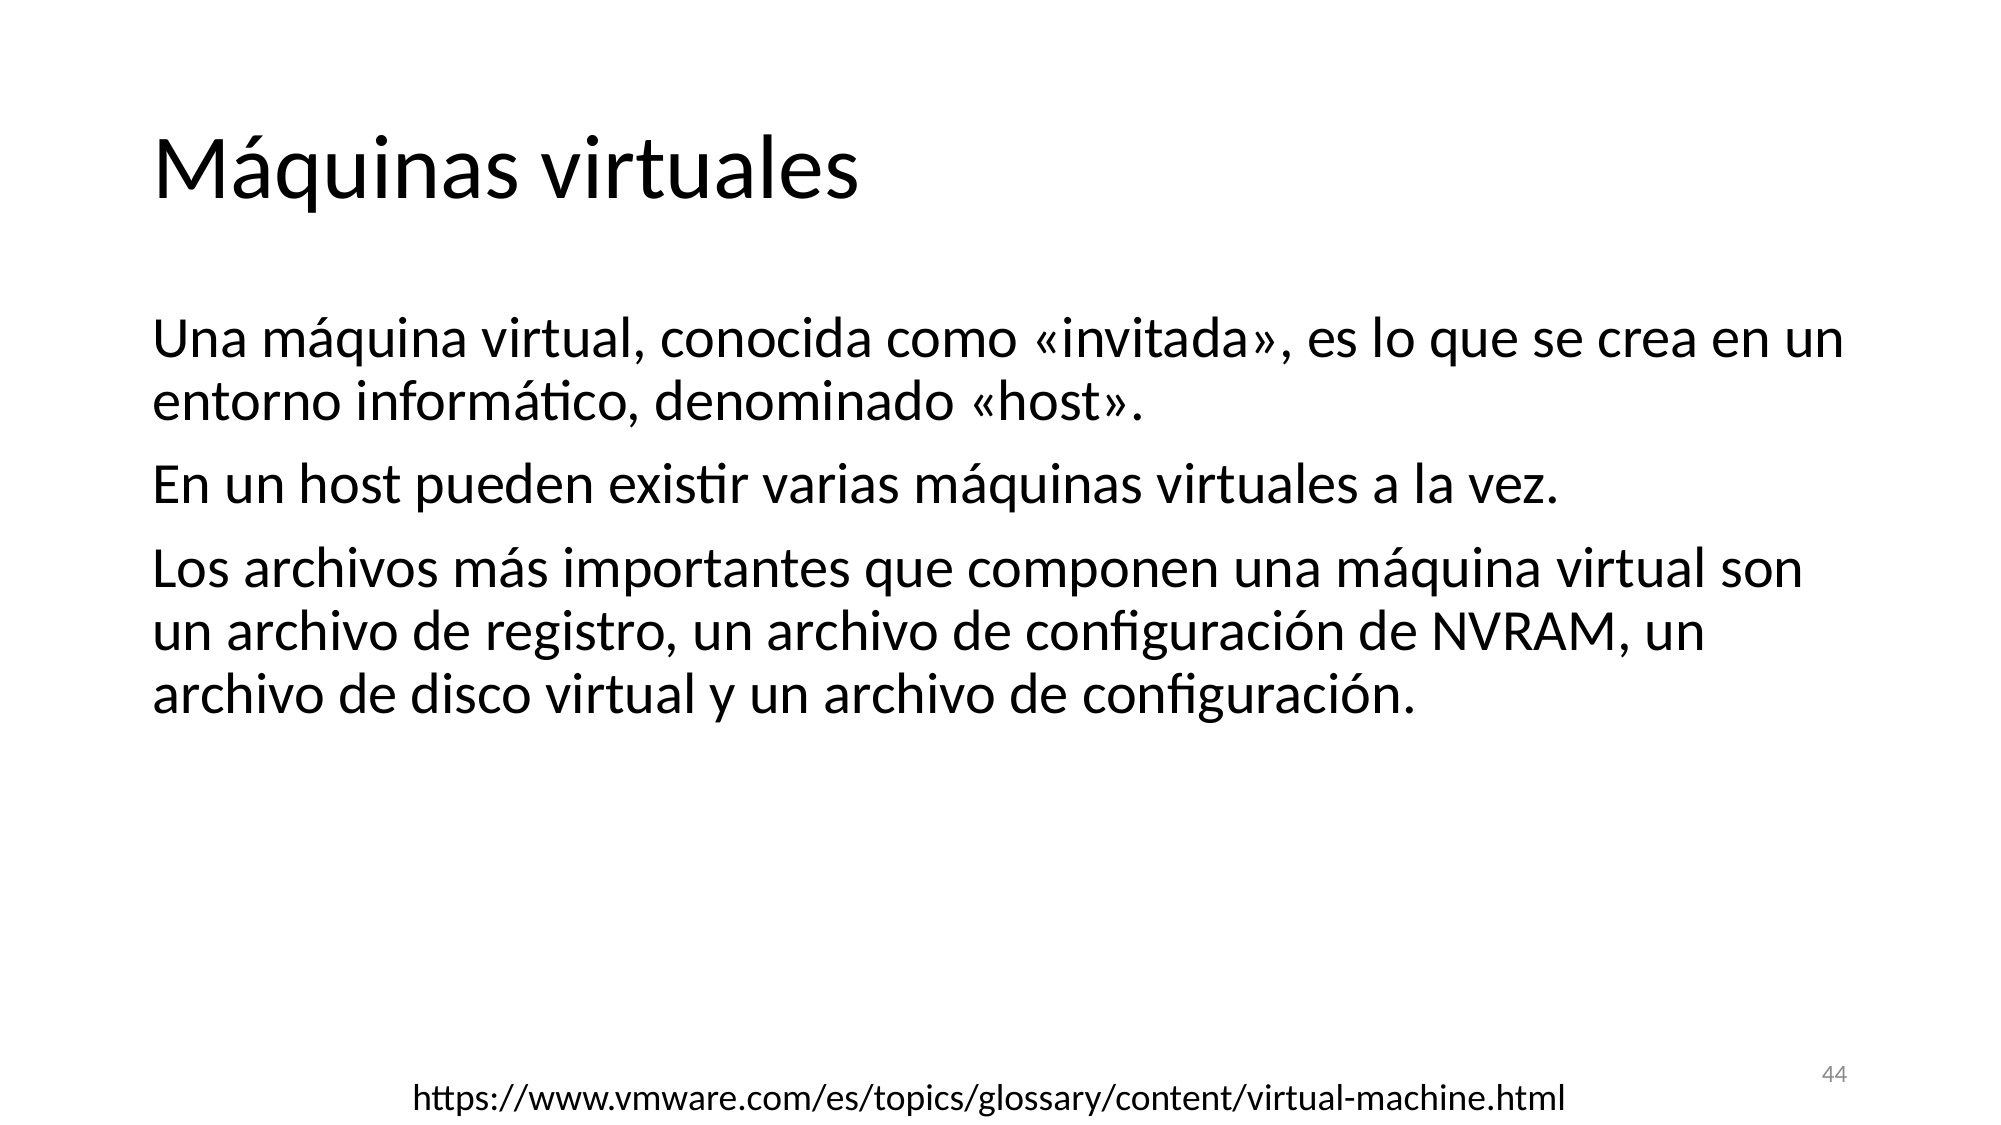

# Máquinas virtuales
Una máquina virtual, conocida como «invitada», es lo que se crea en un entorno informático, denominado «host».
En un host pueden existir varias máquinas virtuales a la vez.
Los archivos más importantes que componen una máquina virtual son un archivo de registro, un archivo de configuración de NVRAM, un archivo de disco virtual y un archivo de configuración.
44
https://www.vmware.com/es/topics/glossary/content/virtual-machine.html